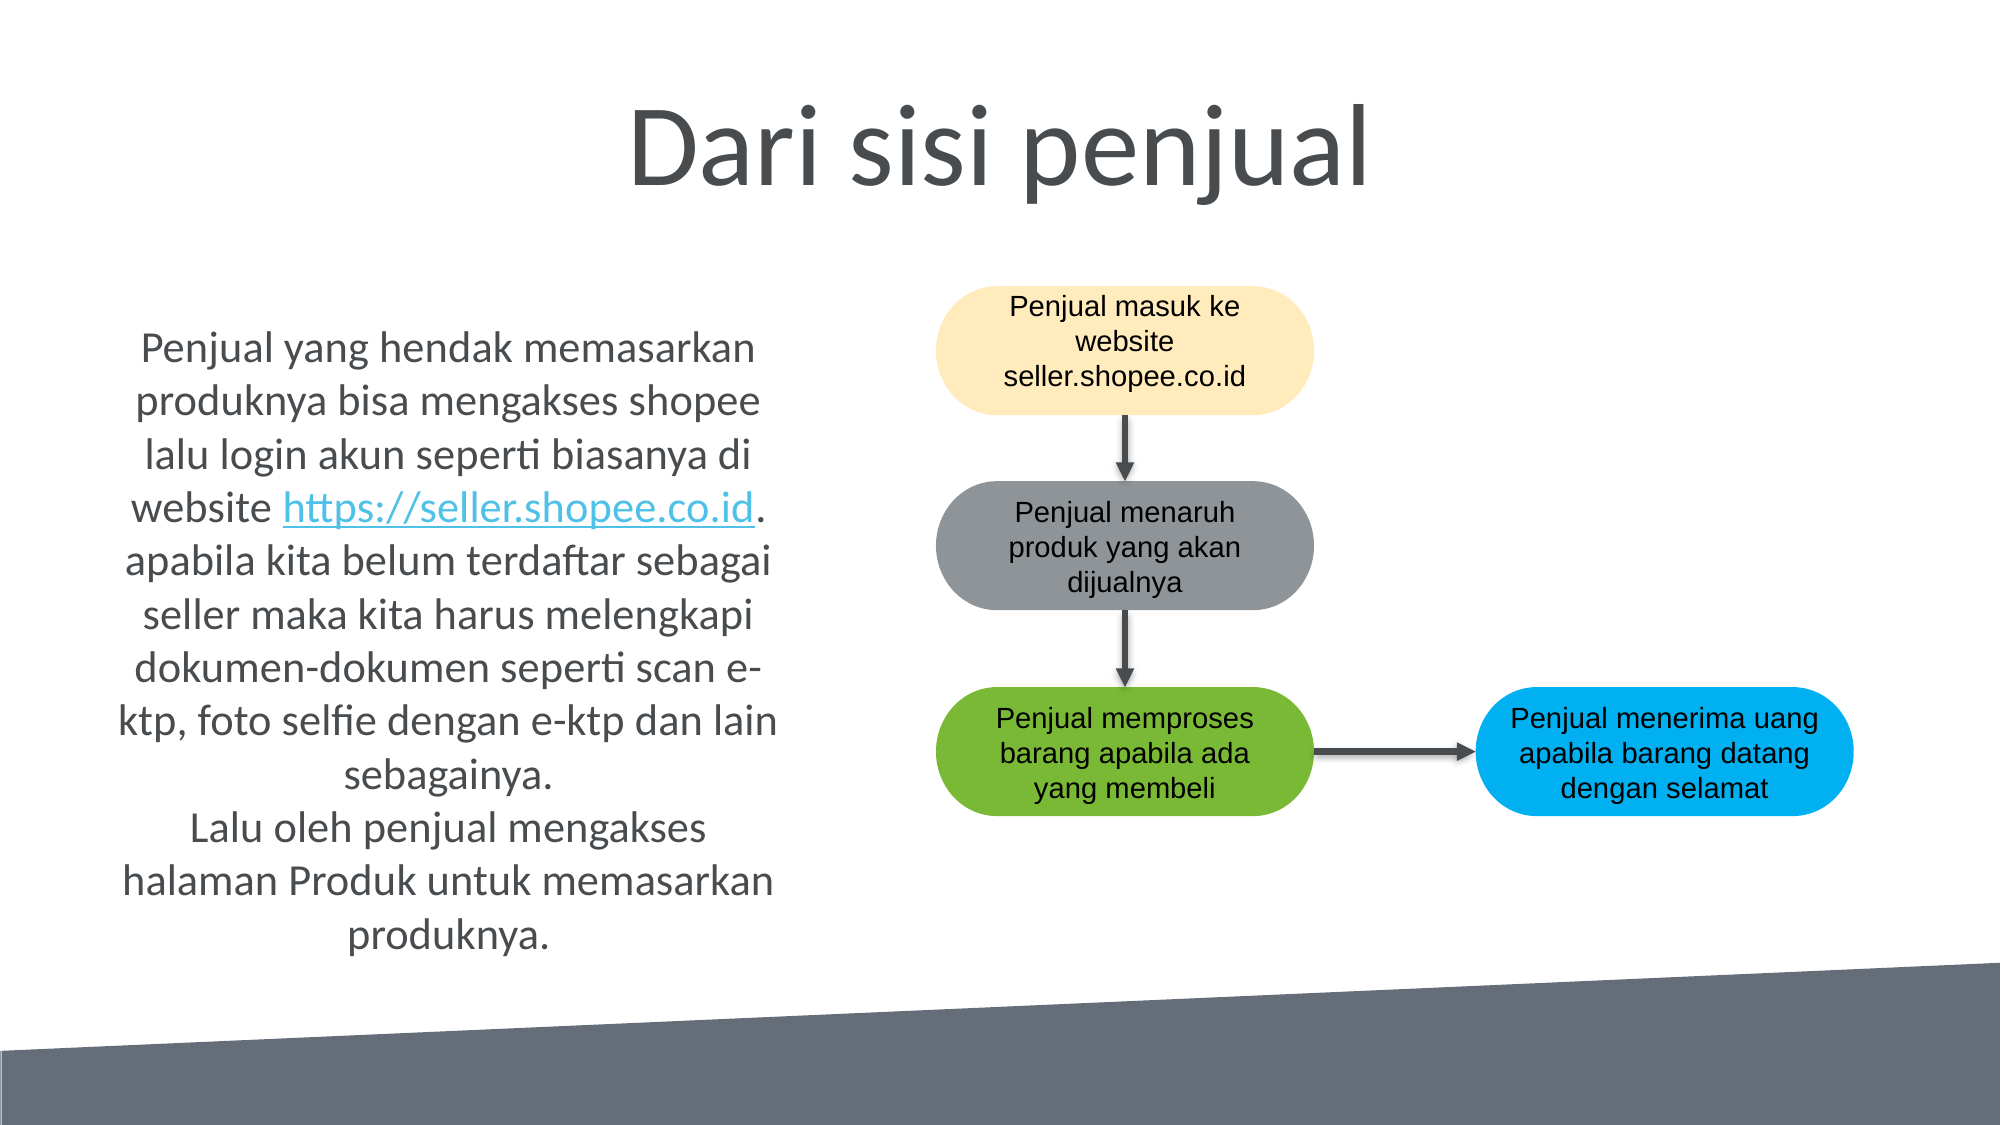

# Dari sisi penjual
Penjual masuk ke website seller.shopee.co.id

Penjual menaruh produk yang akan dijualnya
Penjual memproses barang apabila ada yang membeli
Penjual menerima uang apabila barang datang dengan selamat
Penjual yang hendak memasarkan produknya bisa mengakses shopee lalu login akun seperti biasanya di website https://seller.shopee.co.id. apabila kita belum terdaftar sebagai seller maka kita harus melengkapi dokumen-dokumen seperti scan e-ktp, foto selfie dengan e-ktp dan lain sebagainya.
Lalu oleh penjual mengakses halaman Produk untuk memasarkan produknya.